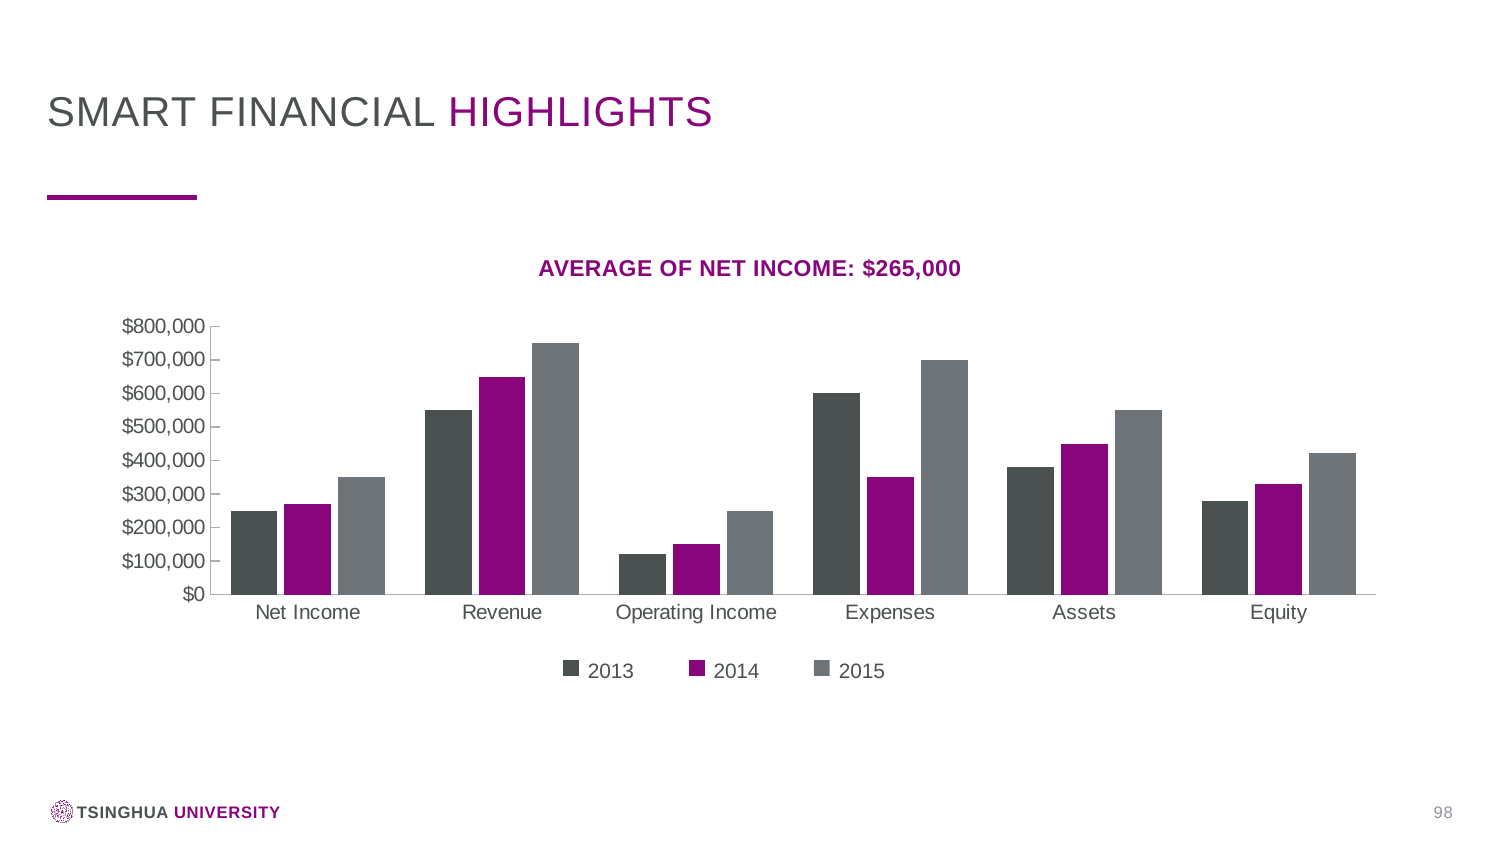

Smart Financial Highlights

Average of Net Income: $265,000

### Chart

| Category | 2013 | 2014 | 2015 |
|---|---|---|---|
| Net Income | 250000.0 | 270000.0 | 350000.0 |
| Revenue | 550000.0 | 650000.0 | 750000.0 |
| Operating Income | 120000.0 | 150000.0 | 250000.0 |
| Expenses | 600000.0 | 350000.0 | 700000.0 |
| Assets | 380000.0 | 450000.0 | 550000.0 |
| Equity | 280000.0 | 330000.0 | 422000.0 |
2013
2014
2015